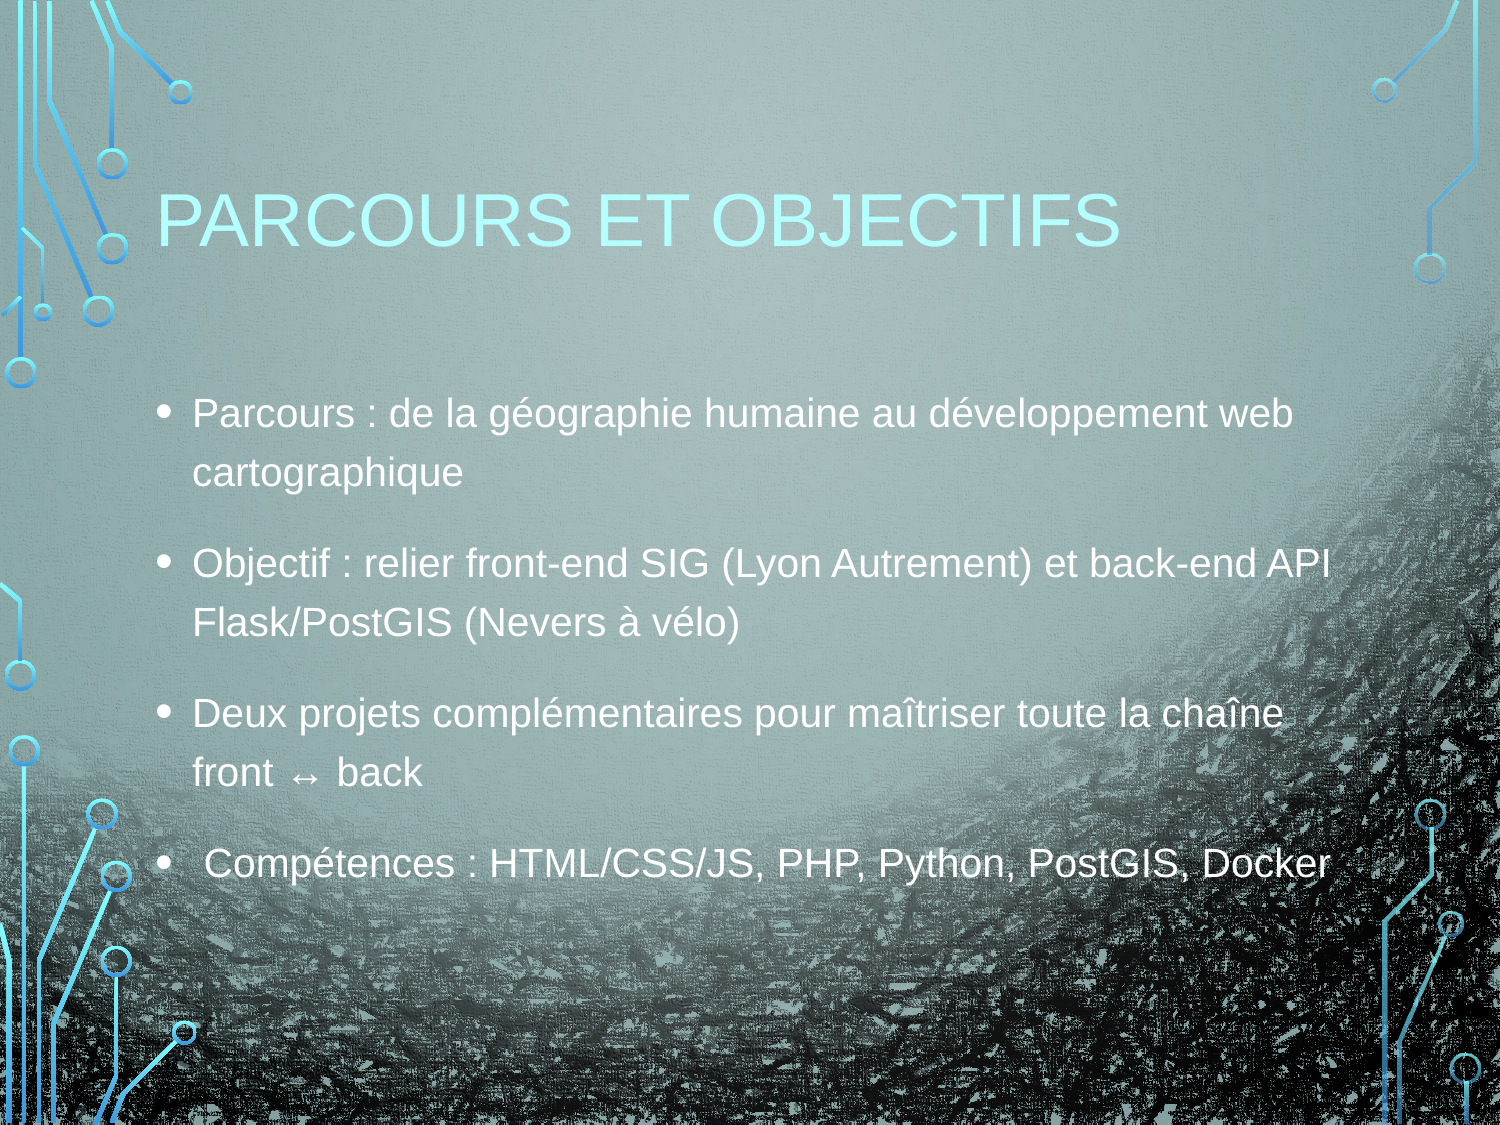

# Parcours et objectifs
Parcours : de la géographie humaine au développement web cartographique
Objectif : relier front-end SIG (Lyon Autrement) et back-end API Flask/PostGIS (Nevers à vélo)
Deux projets complémentaires pour maîtriser toute la chaîne front ↔ back
 Compétences : HTML/CSS/JS, PHP, Python, PostGIS, Docker